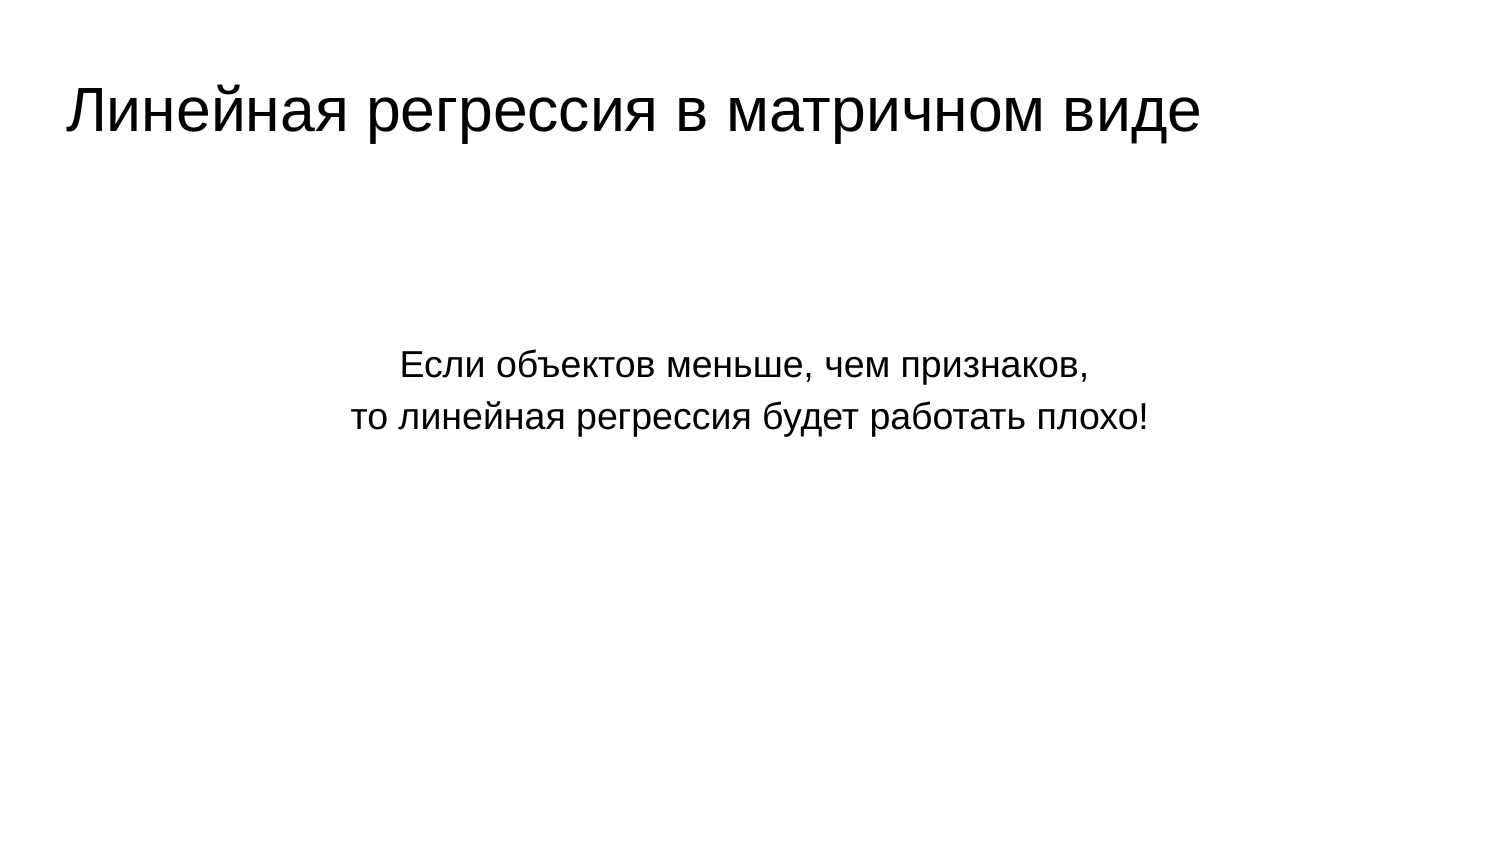

# Линейная регрессия в матричном виде

Если объектов меньше, чем признаков,
то линейная регрессия будет работать плохо!